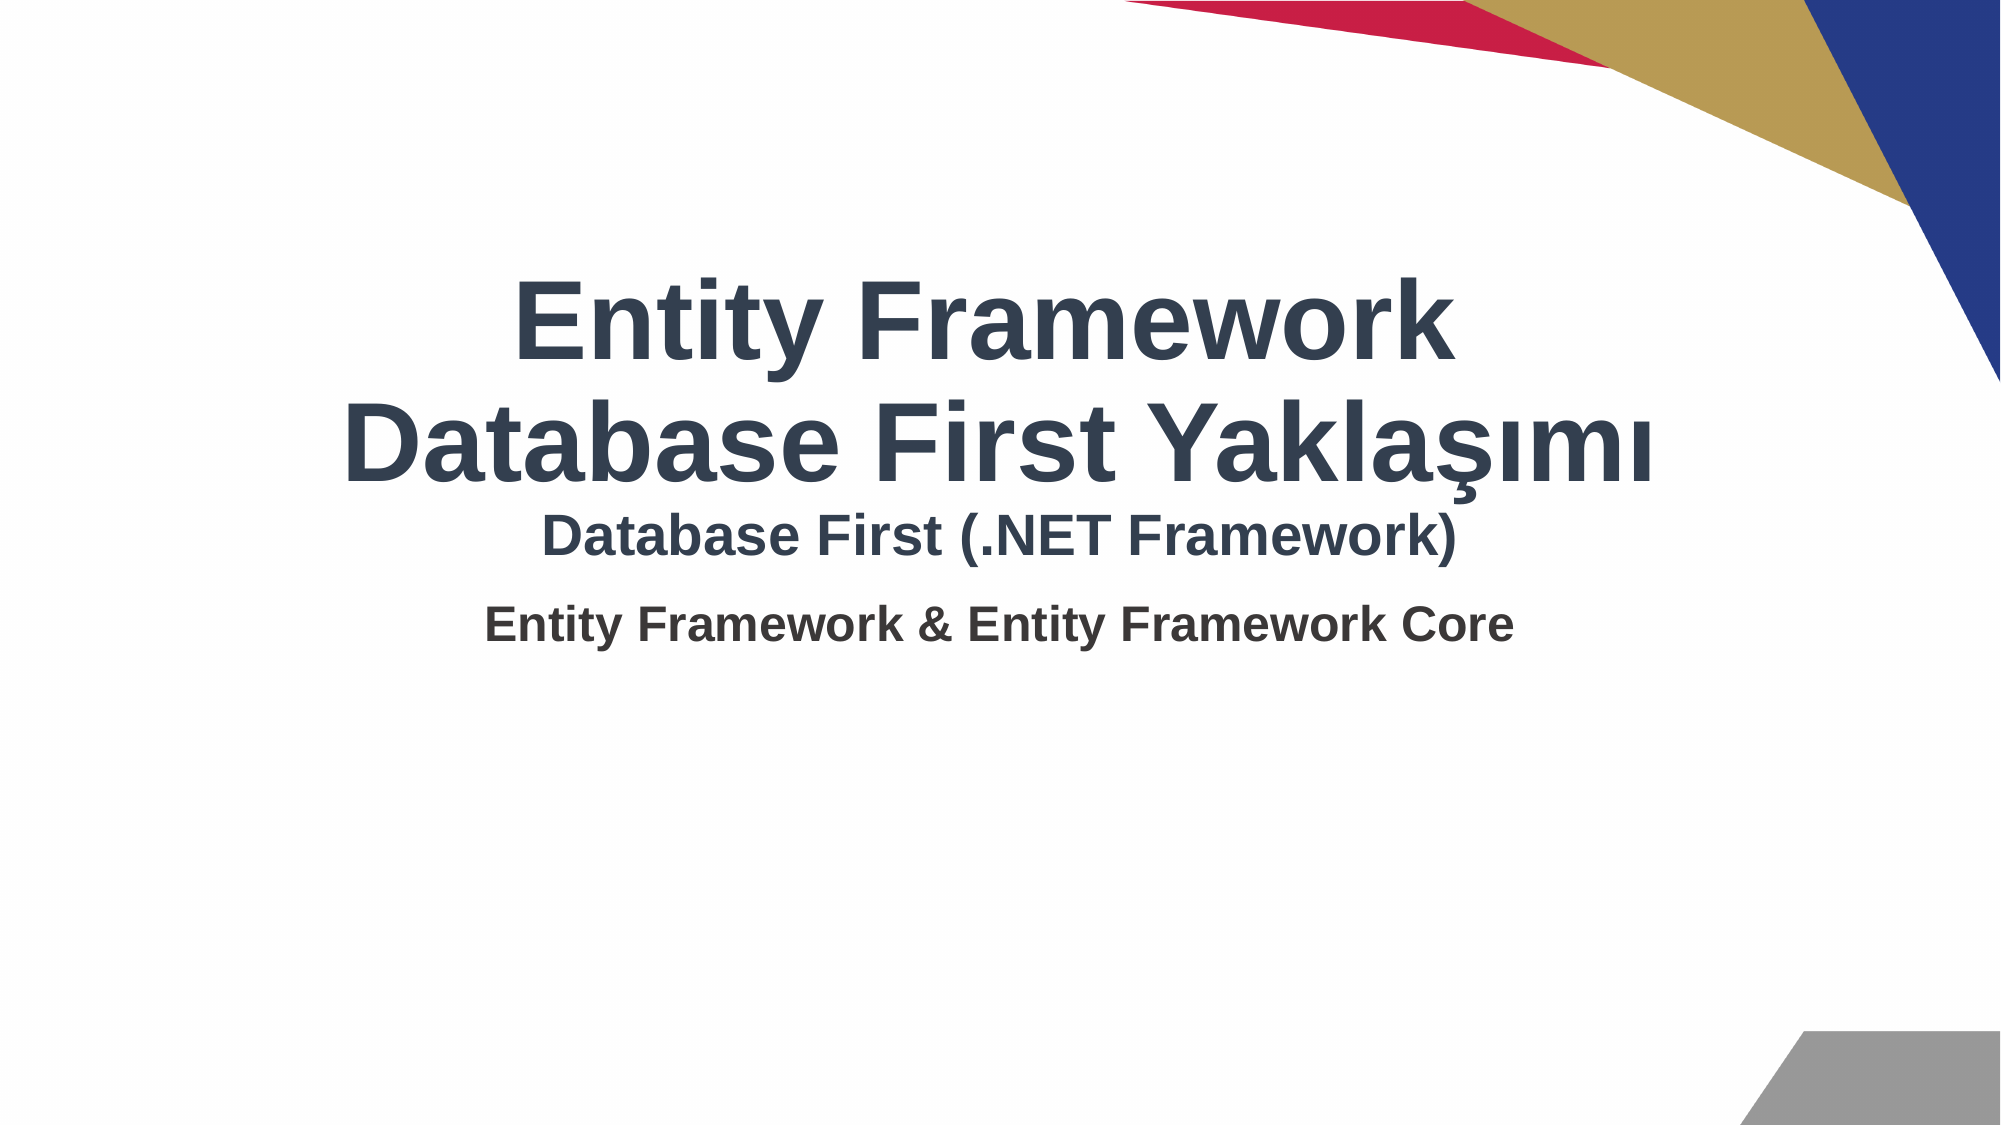

# Entity Framework Database First Yaklaşımı Database First (.NET Framework)
Entity Framework & Entity Framework Core